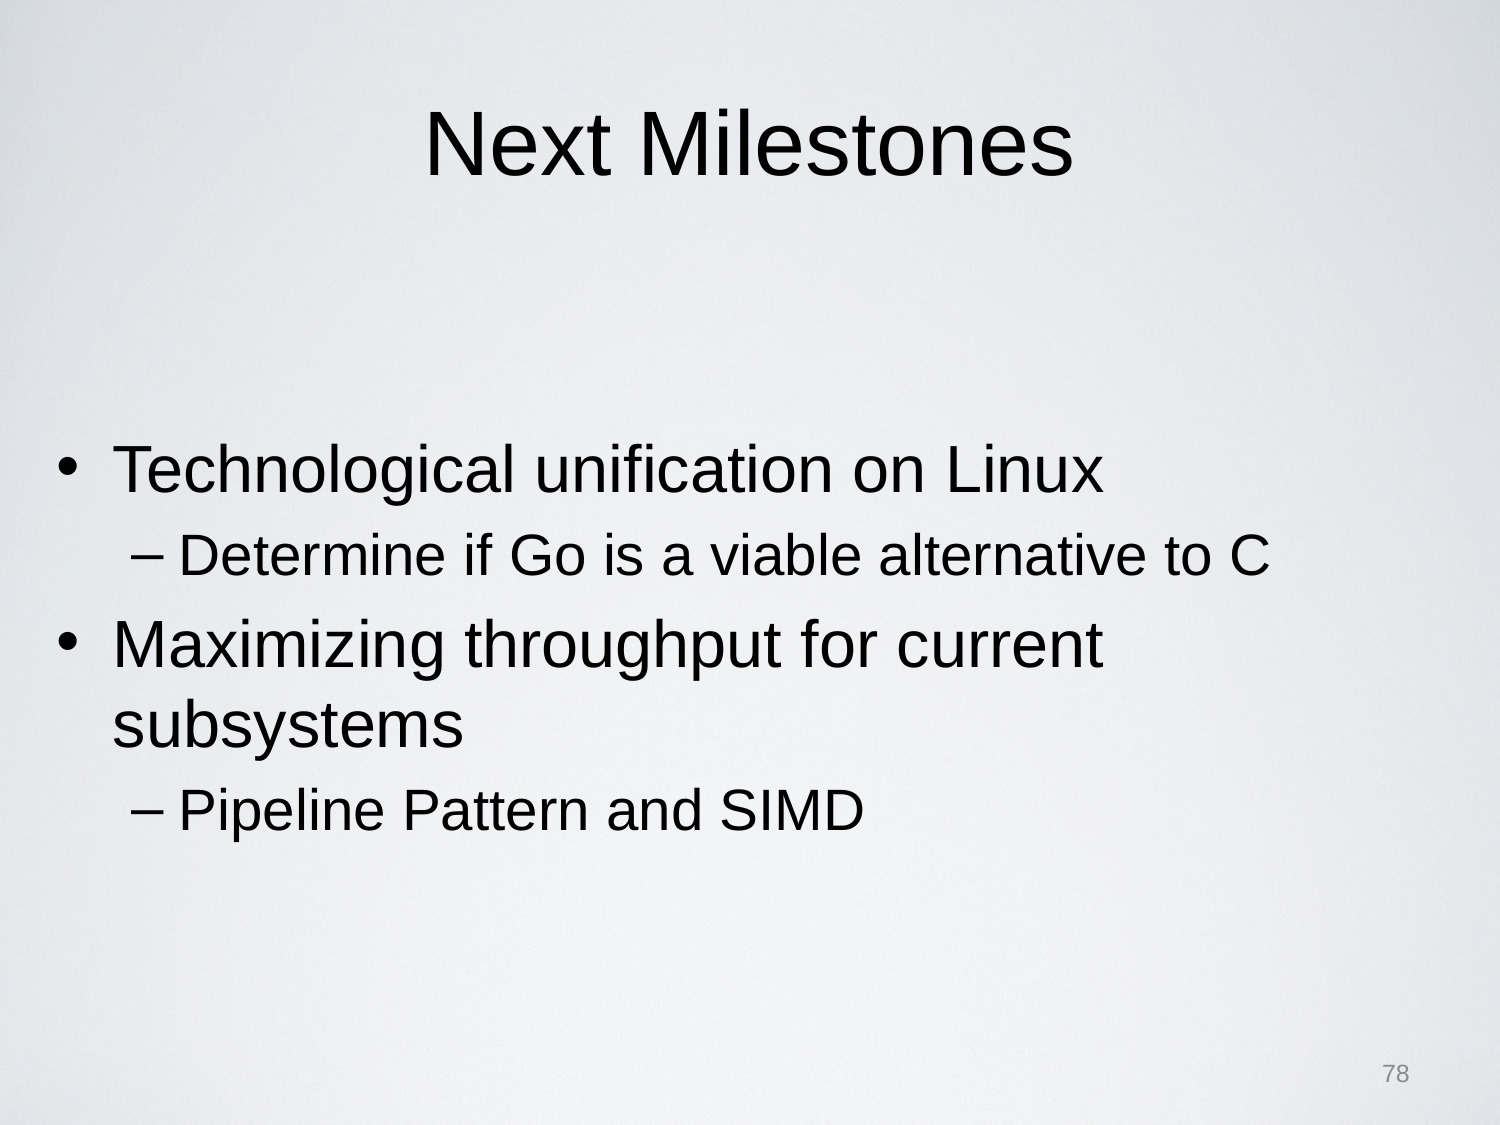

# Next Milestones
Technological unification on Linux
Determine if Go is a viable alternative to C
Maximizing throughput for current subsystems
Pipeline Pattern and SIMD
78